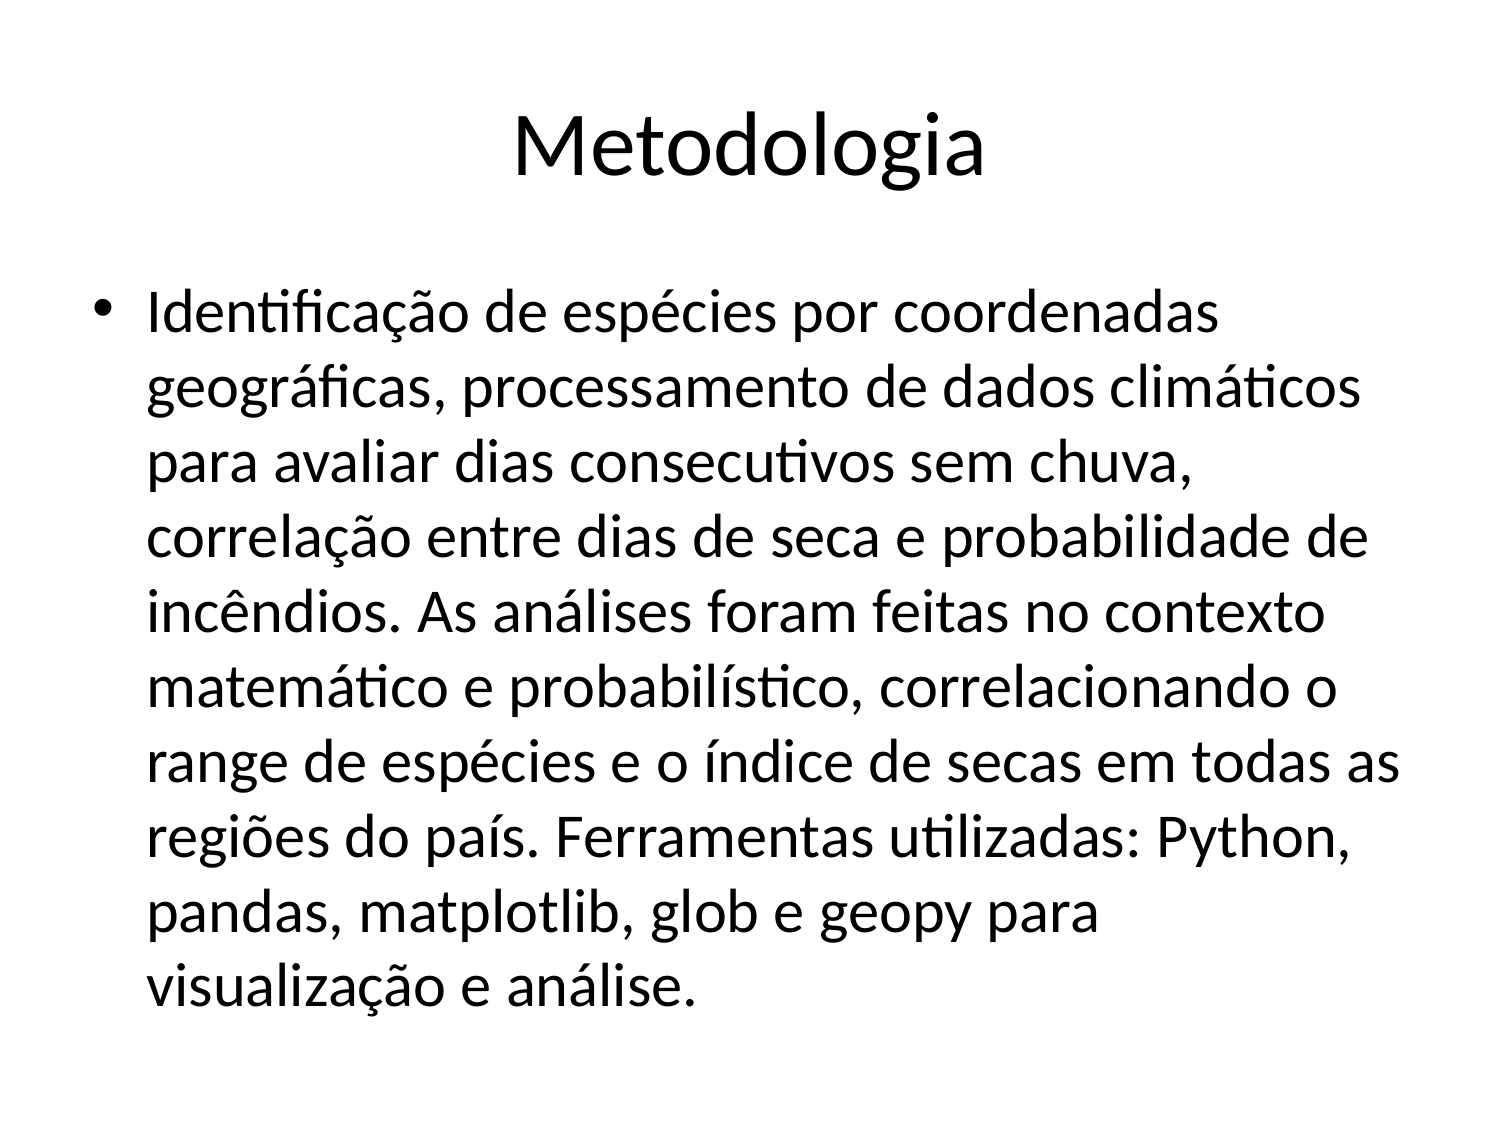

# Metodologia
Identificação de espécies por coordenadas geográficas, processamento de dados climáticos para avaliar dias consecutivos sem chuva, correlação entre dias de seca e probabilidade de incêndios. As análises foram feitas no contexto matemático e probabilístico, correlacionando o range de espécies e o índice de secas em todas as regiões do país. Ferramentas utilizadas: Python, pandas, matplotlib, glob e geopy para visualização e análise.